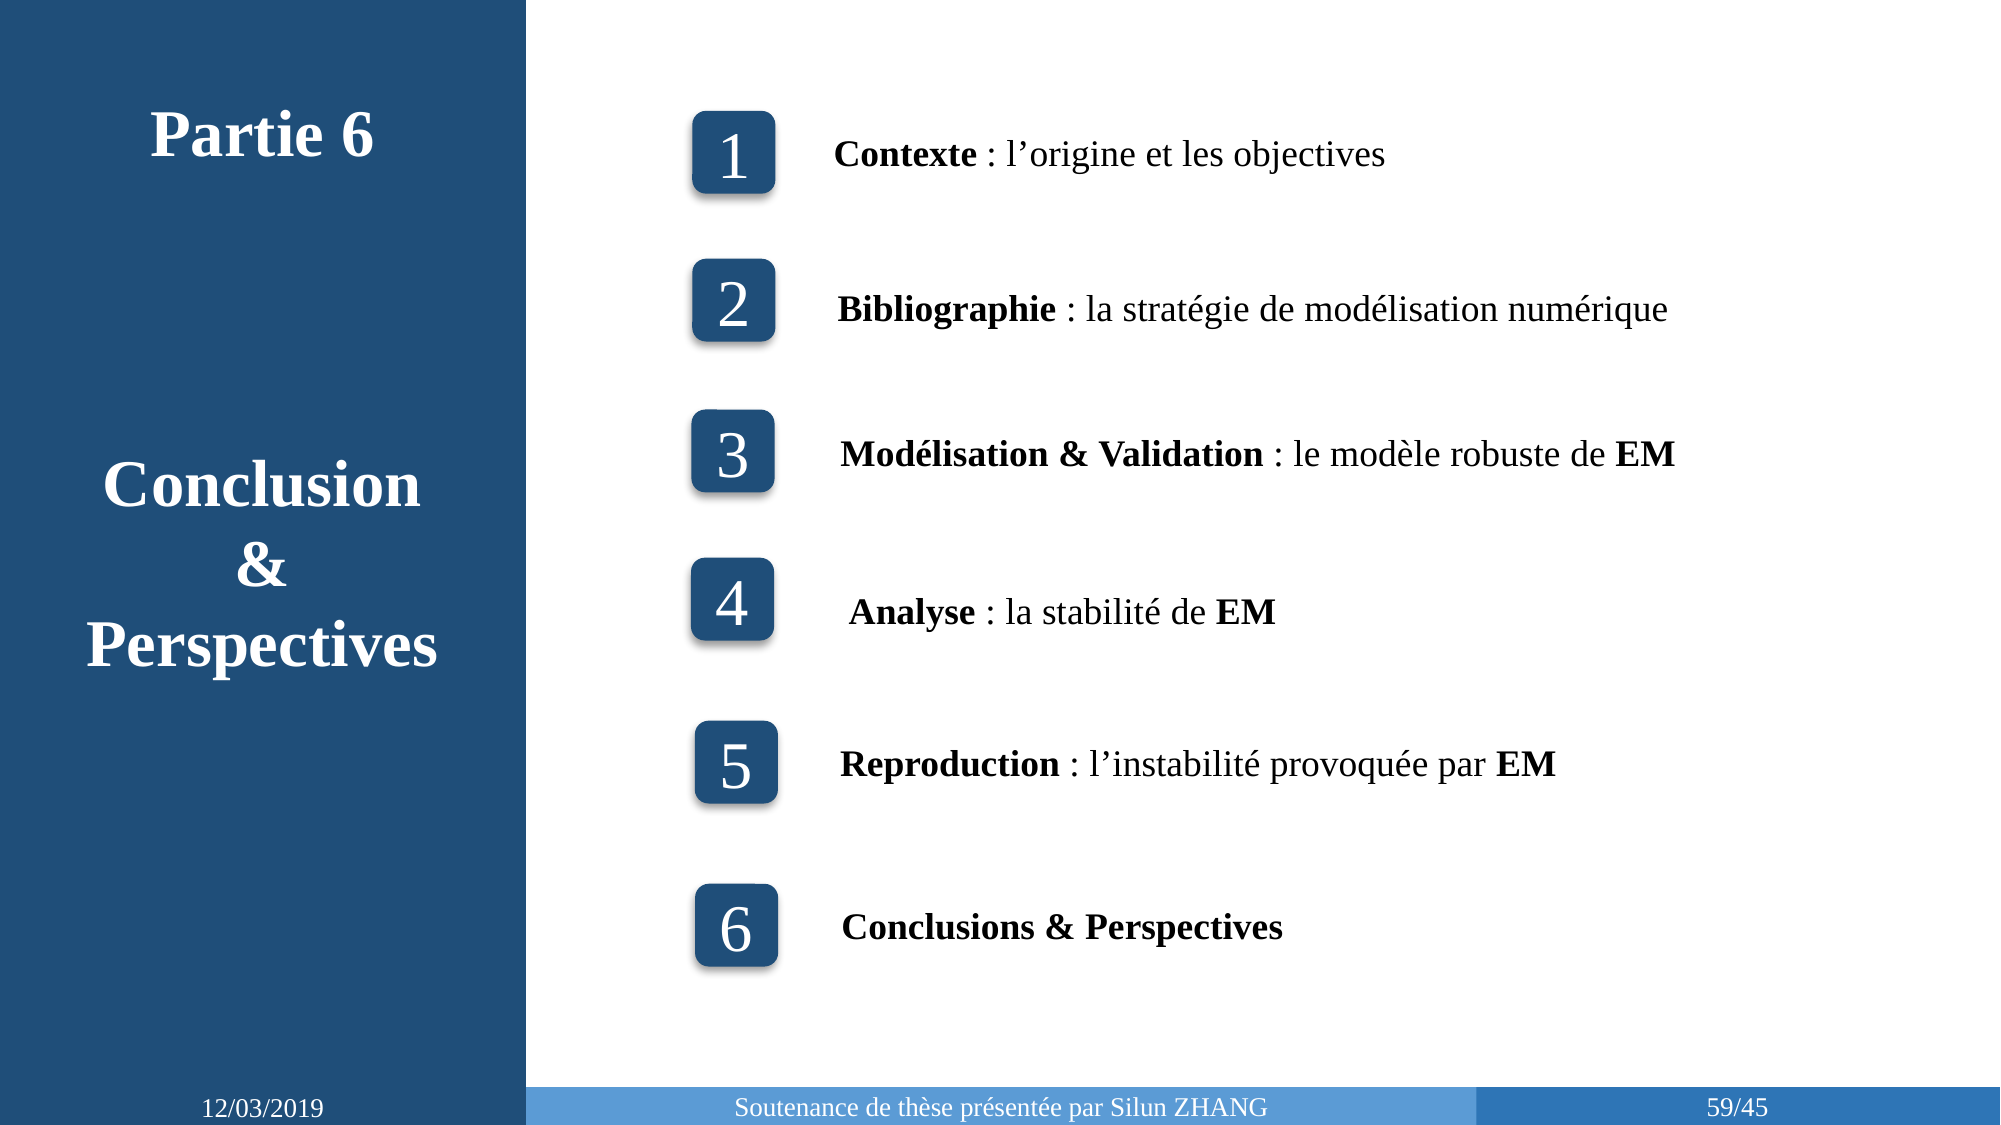

Partie 6
1
Contexte : l’origine et les objectives
2
Bibliographie : la stratégie de modélisation numérique
3
Modélisation & Validation : le modèle robuste de EM
Conclusion
&
Perspectives
4
Analyse : la stabilité de EM
5
Reproduction : l’instabilité provoquée par EM
6
Conclusions & Perspectives
Soutenance de thèse présentée par Silun ZHANG
59/45
12/03/2019